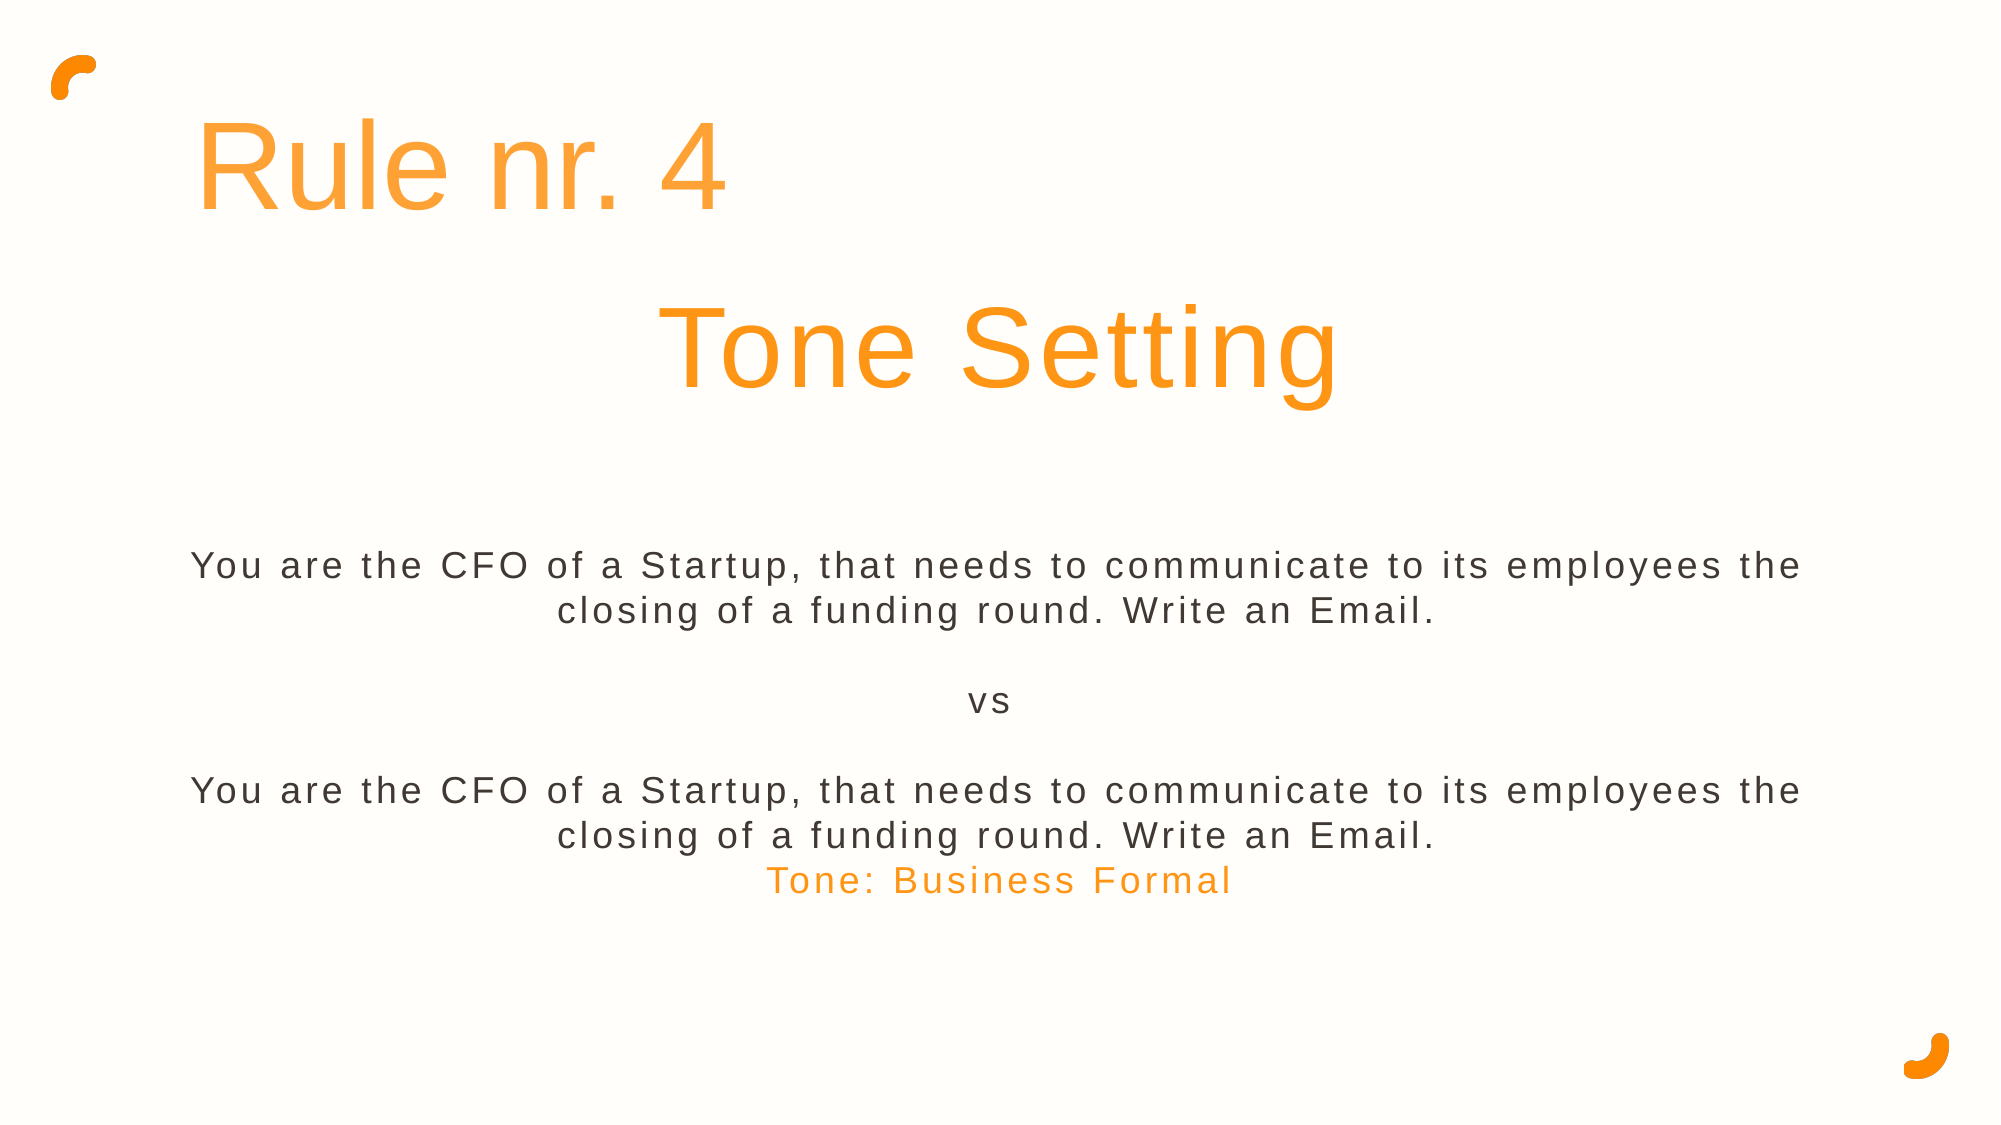

Rule nr. 4
Tone Setting

You are the CFO of a Startup, that needs to communicate to its employees the closing of a funding round. Write an Email.
vs
You are the CFO of a Startup, that needs to communicate to its employees the closing of a funding round. Write an Email.
Tone: Business Formal